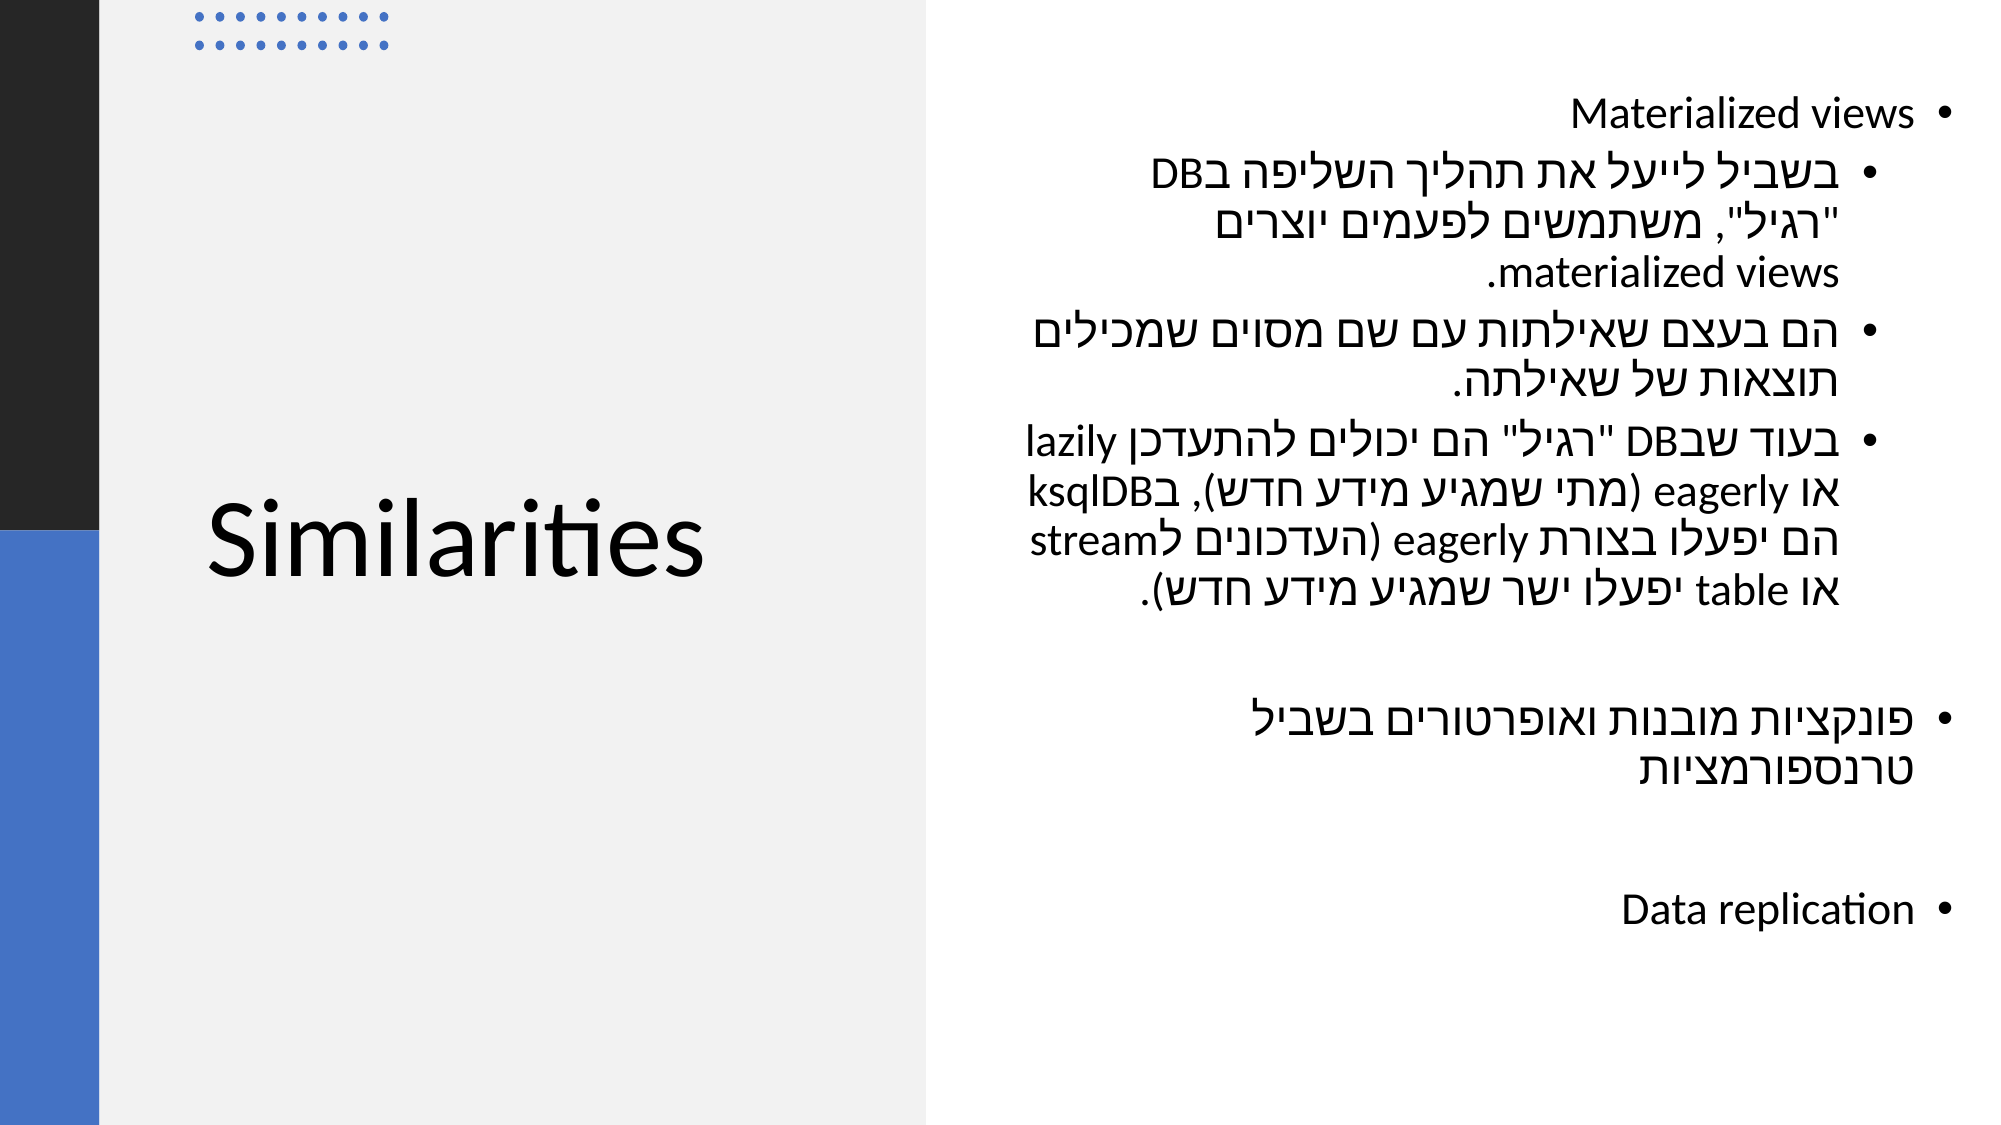

Materialized views
בשביל לייעל את תהליך השליפה בDB "רגיל", משתמשים לפעמים יוצרים materialized views.
הם בעצם שאילתות עם שם מסוים שמכילים תוצאות של שאילתה.
בעוד שבDB "רגיל" הם יכולים להתעדכן lazily או eagerly (מתי שמגיע מידע חדש), בksqlDB הם יפעלו בצורת eagerly (העדכונים לstream או table יפעלו ישר שמגיע מידע חדש).

פונקציות מובנות ואופרטורים בשביל טרנספורמציות

Data replication

# Similarities